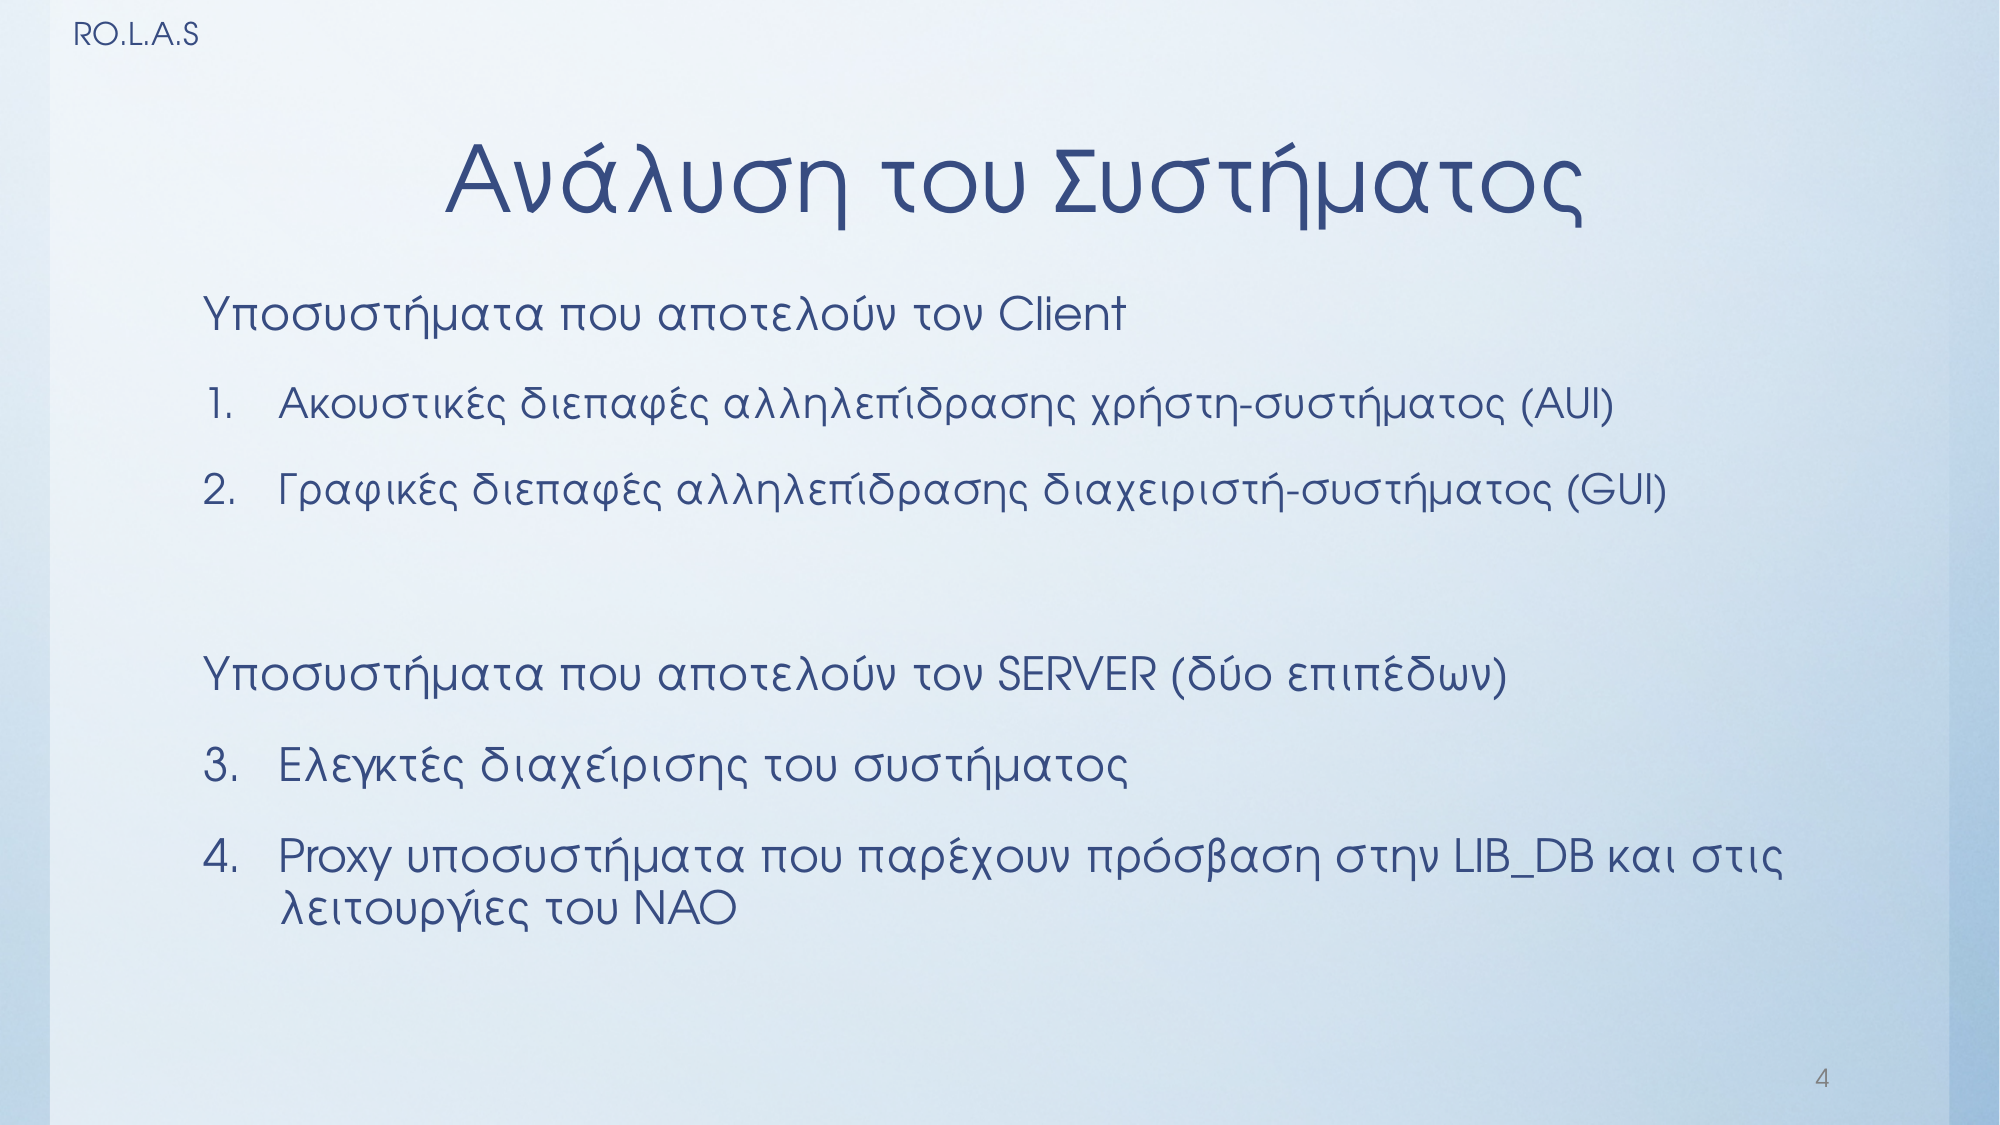

RO.L.A.S
# Ανάλυση του Συστήματος
Υποσυστήματα που αποτελούν τον Client
Ακουστικές διεπαφές αλληλεπίδρασης χρήστη-συστήματος (AUI)
Γραφικές διεπαφές αλληλεπίδρασης διαχειριστή-συστήματος (GUI)

Υποσυστήματα που αποτελούν τον SERVER (δύο επιπέδων)
Ελεγκτές διαχείρισης του συστήματος
Proxy υποσυστήματα που παρέχουν πρόσβαση στην LIB_DB και στις λειτουργίες του NAO

4